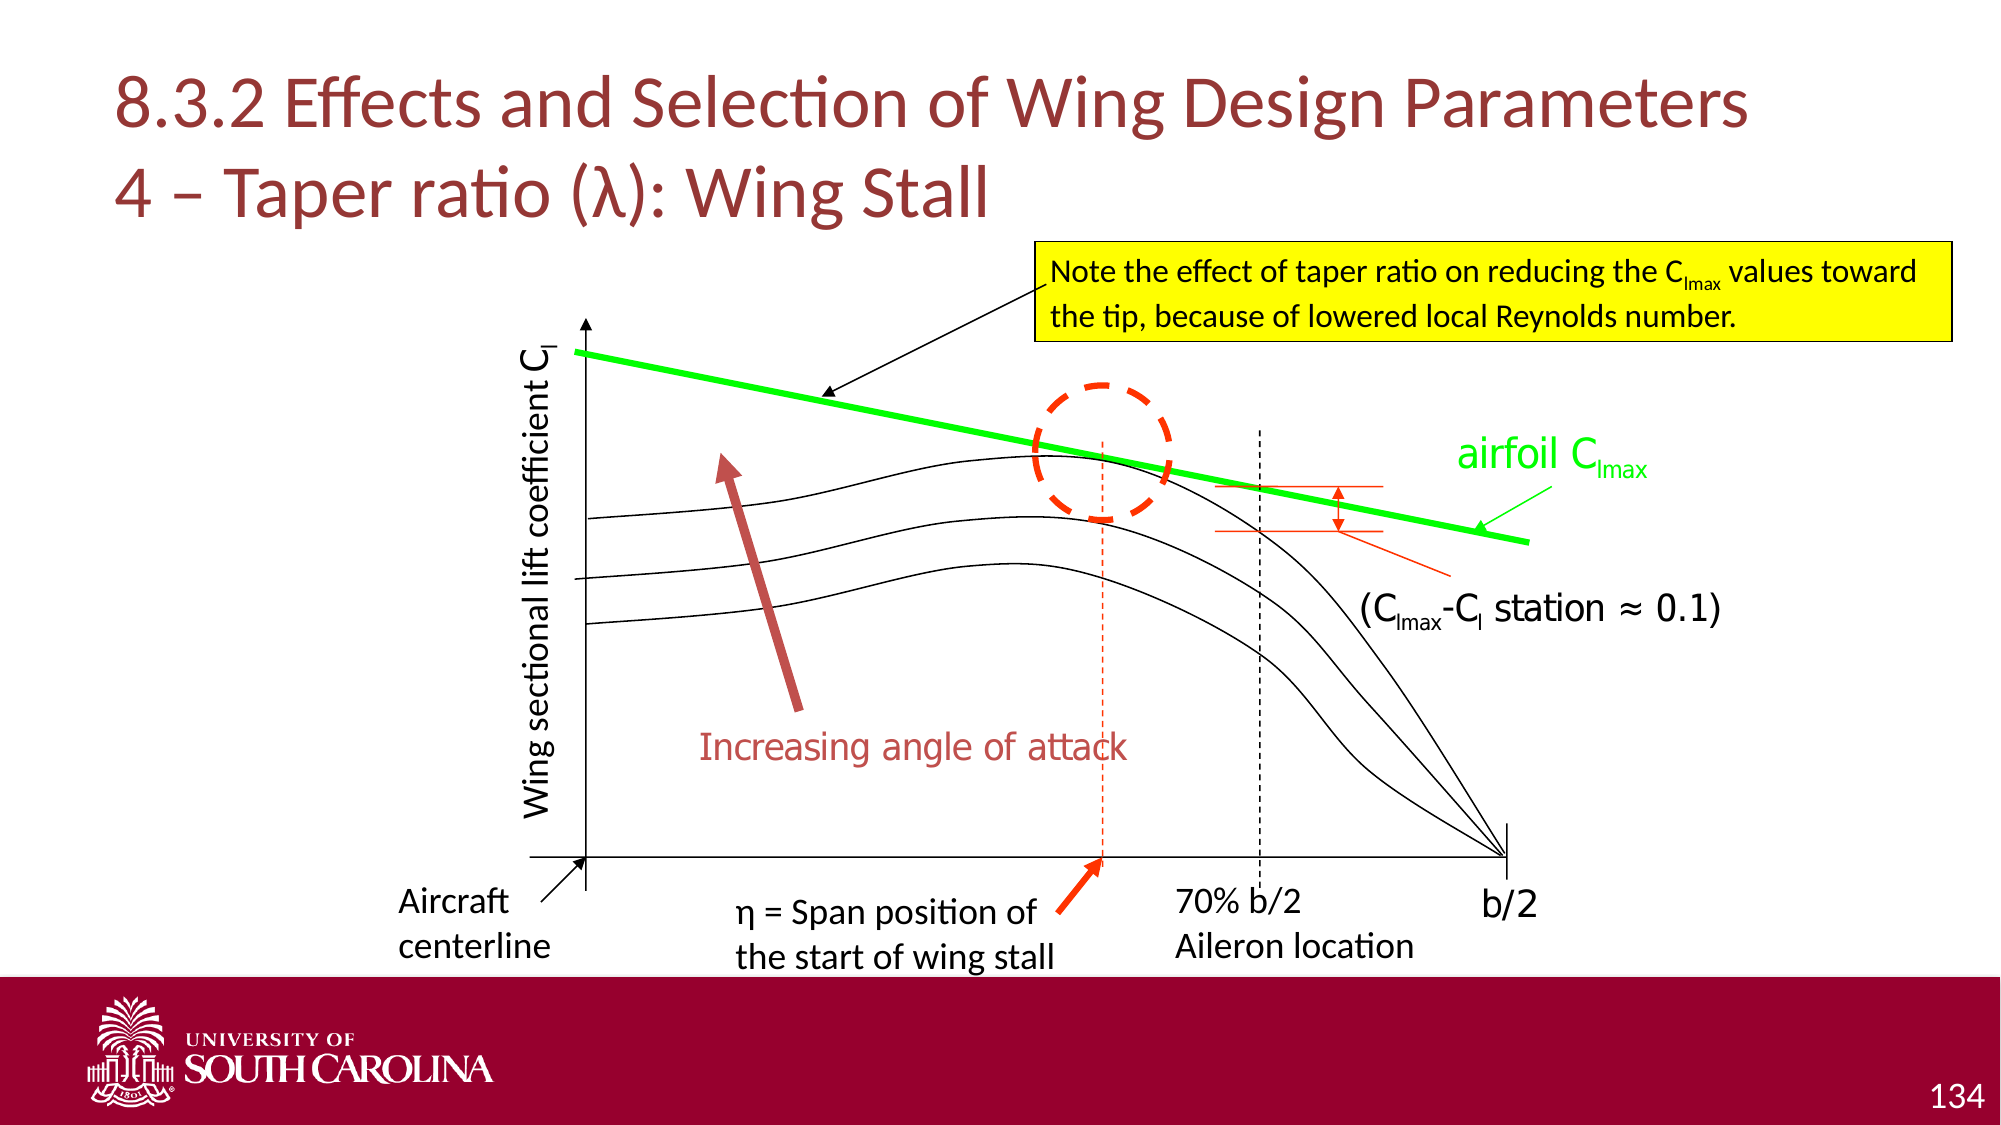

# 8.3.2 Effects and Selection of Wing Design Parameters 4 – Taper ratio (λ): Wing Stall
Note the effect of taper ratio on reducing the Clmax values toward the tip, because of lowered local Reynolds number.

airfoil Clmax

Wing sectional lift coefficient Cl

(Clmax-Cl station ≈ 0.1)
Increasing angle of attack

Aircraft centerline
70% b/2
Aileron location
b/2
η = Span position of the start of wing stall